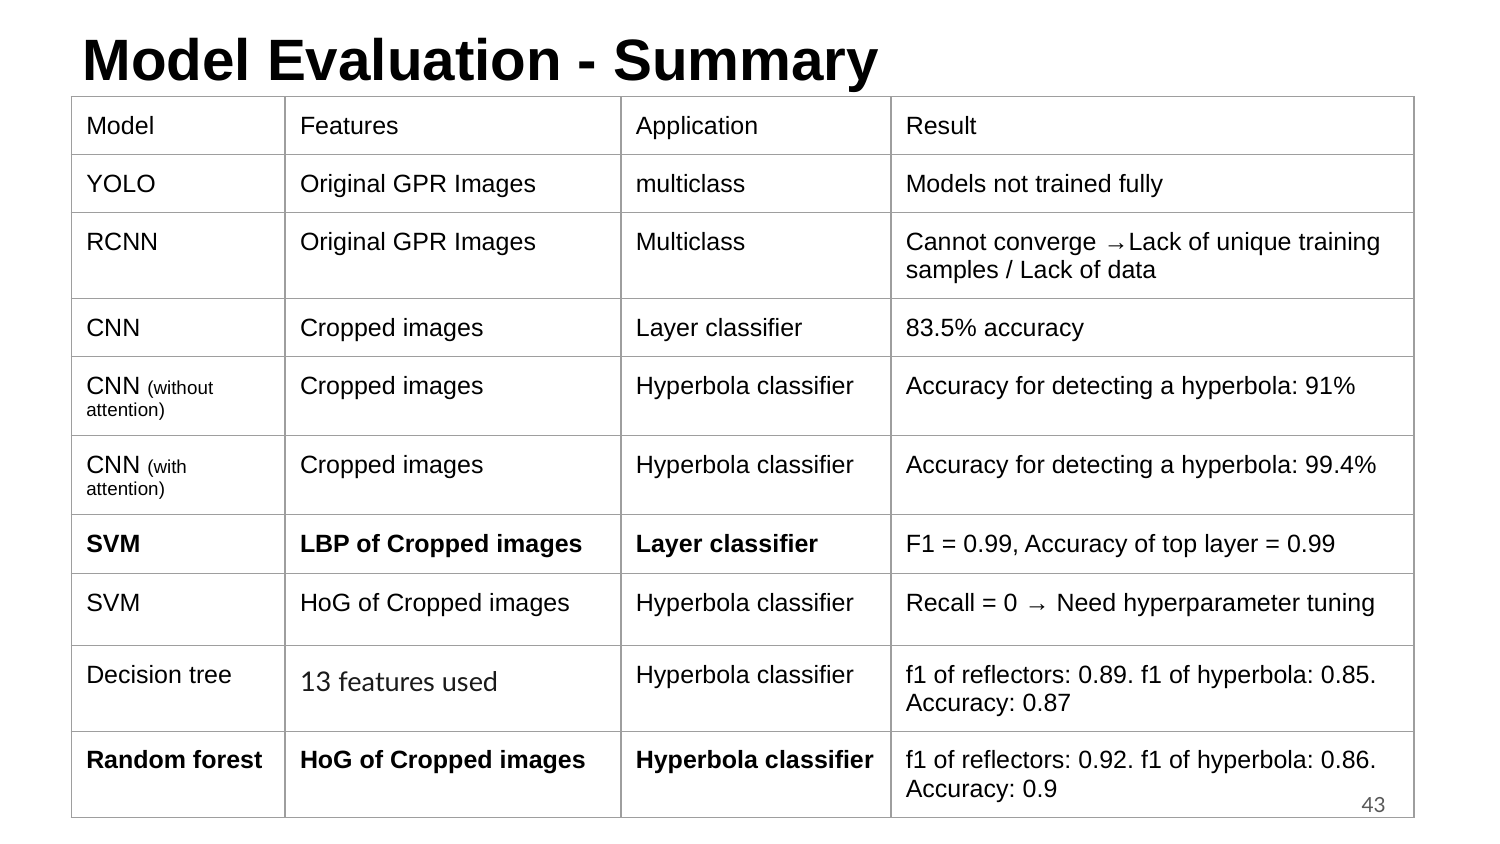

# Model Evaluation - Summary
| Model | Features | Application | Result |
| --- | --- | --- | --- |
| YOLO | Original GPR Images | multiclass | Models not trained fully |
| RCNN | Original GPR Images | Multiclass | Cannot converge →Lack of unique training samples / Lack of data |
| CNN | Cropped images | Layer classifier | 83.5% accuracy |
| CNN (without attention) | Cropped images | Hyperbola classifier | Accuracy for detecting a hyperbola: 91% |
| CNN (with attention) | Cropped images | Hyperbola classifier | Accuracy for detecting a hyperbola: 99.4% |
| SVM | LBP of Cropped images | Layer classifier | F1 = 0.99, Accuracy of top layer = 0.99 |
| SVM | HoG of Cropped images | Hyperbola classifier | Recall = 0 → Need hyperparameter tuning |
| Decision tree | 13 features used | Hyperbola classifier | f1 of reflectors: 0.89. f1 of hyperbola: 0.85. Accuracy: 0.87 |
| Random forest | HoG of Cropped images | Hyperbola classifier | f1 of reflectors: 0.92. f1 of hyperbola: 0.86. Accuracy: 0.9 |
43